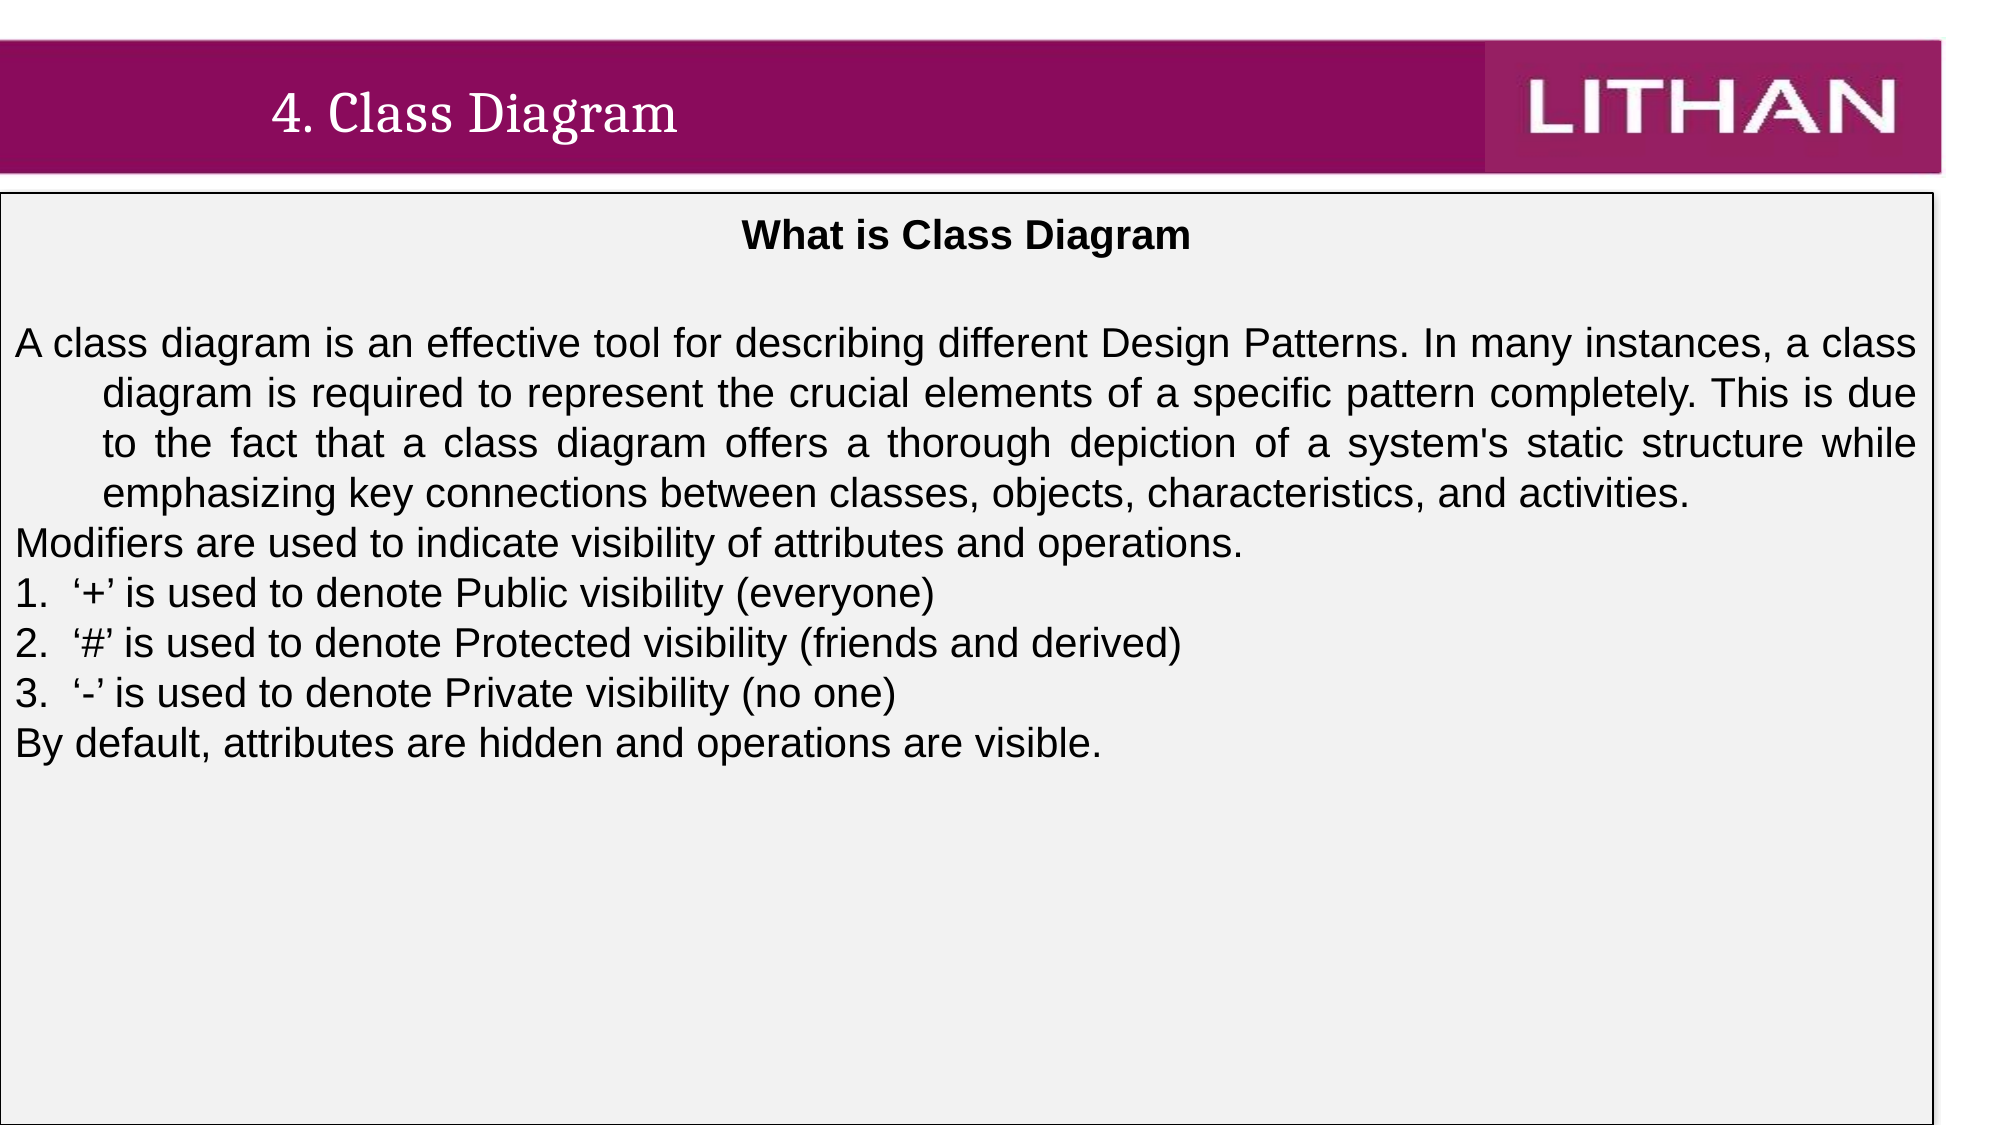

4. Class Diagram
What is Class Diagram

A class diagram is an effective tool for describing different Design Patterns. In many instances, a class diagram is required to represent the crucial elements of a specific pattern completely. This is due to the fact that a class diagram offers a thorough depiction of a system's static structure while emphasizing key connections between classes, objects, characteristics, and activities.
Modifiers are used to indicate visibility of attributes and operations.
1.  ‘+’ is used to denote Public visibility (everyone)
2.  ‘#’ is used to denote Protected visibility (friends and derived)
3.  ‘-’ is used to denote Private visibility (no one)
By default, attributes are hidden and operations are visible.